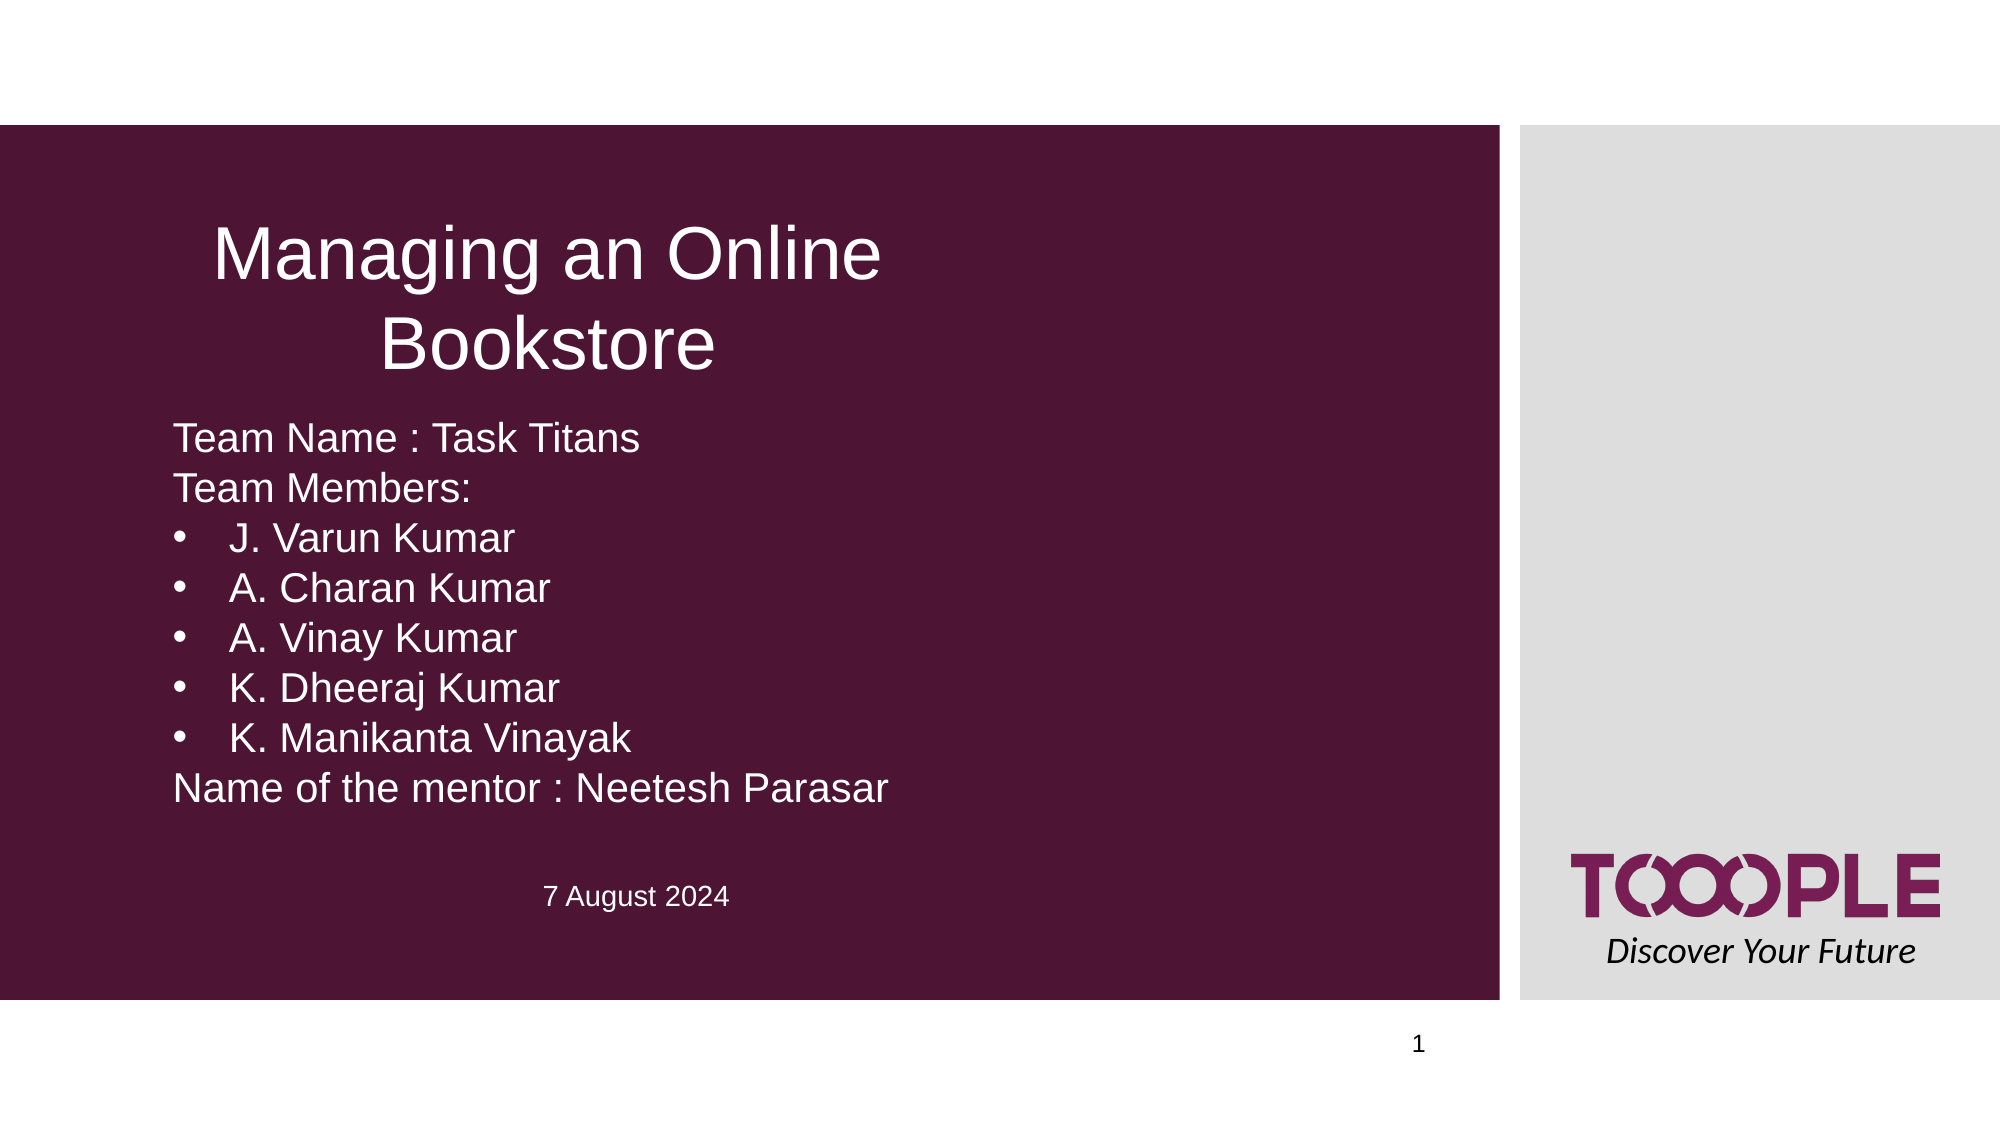

1
Managing an Online Bookstore
Team Name : Task Titans
Team Members:
J. Varun Kumar
A. Charan Kumar
A. Vinay Kumar
K. Dheeraj Kumar
K. Manikanta Vinayak
Name of the mentor : Neetesh Parasar
7 August 2024